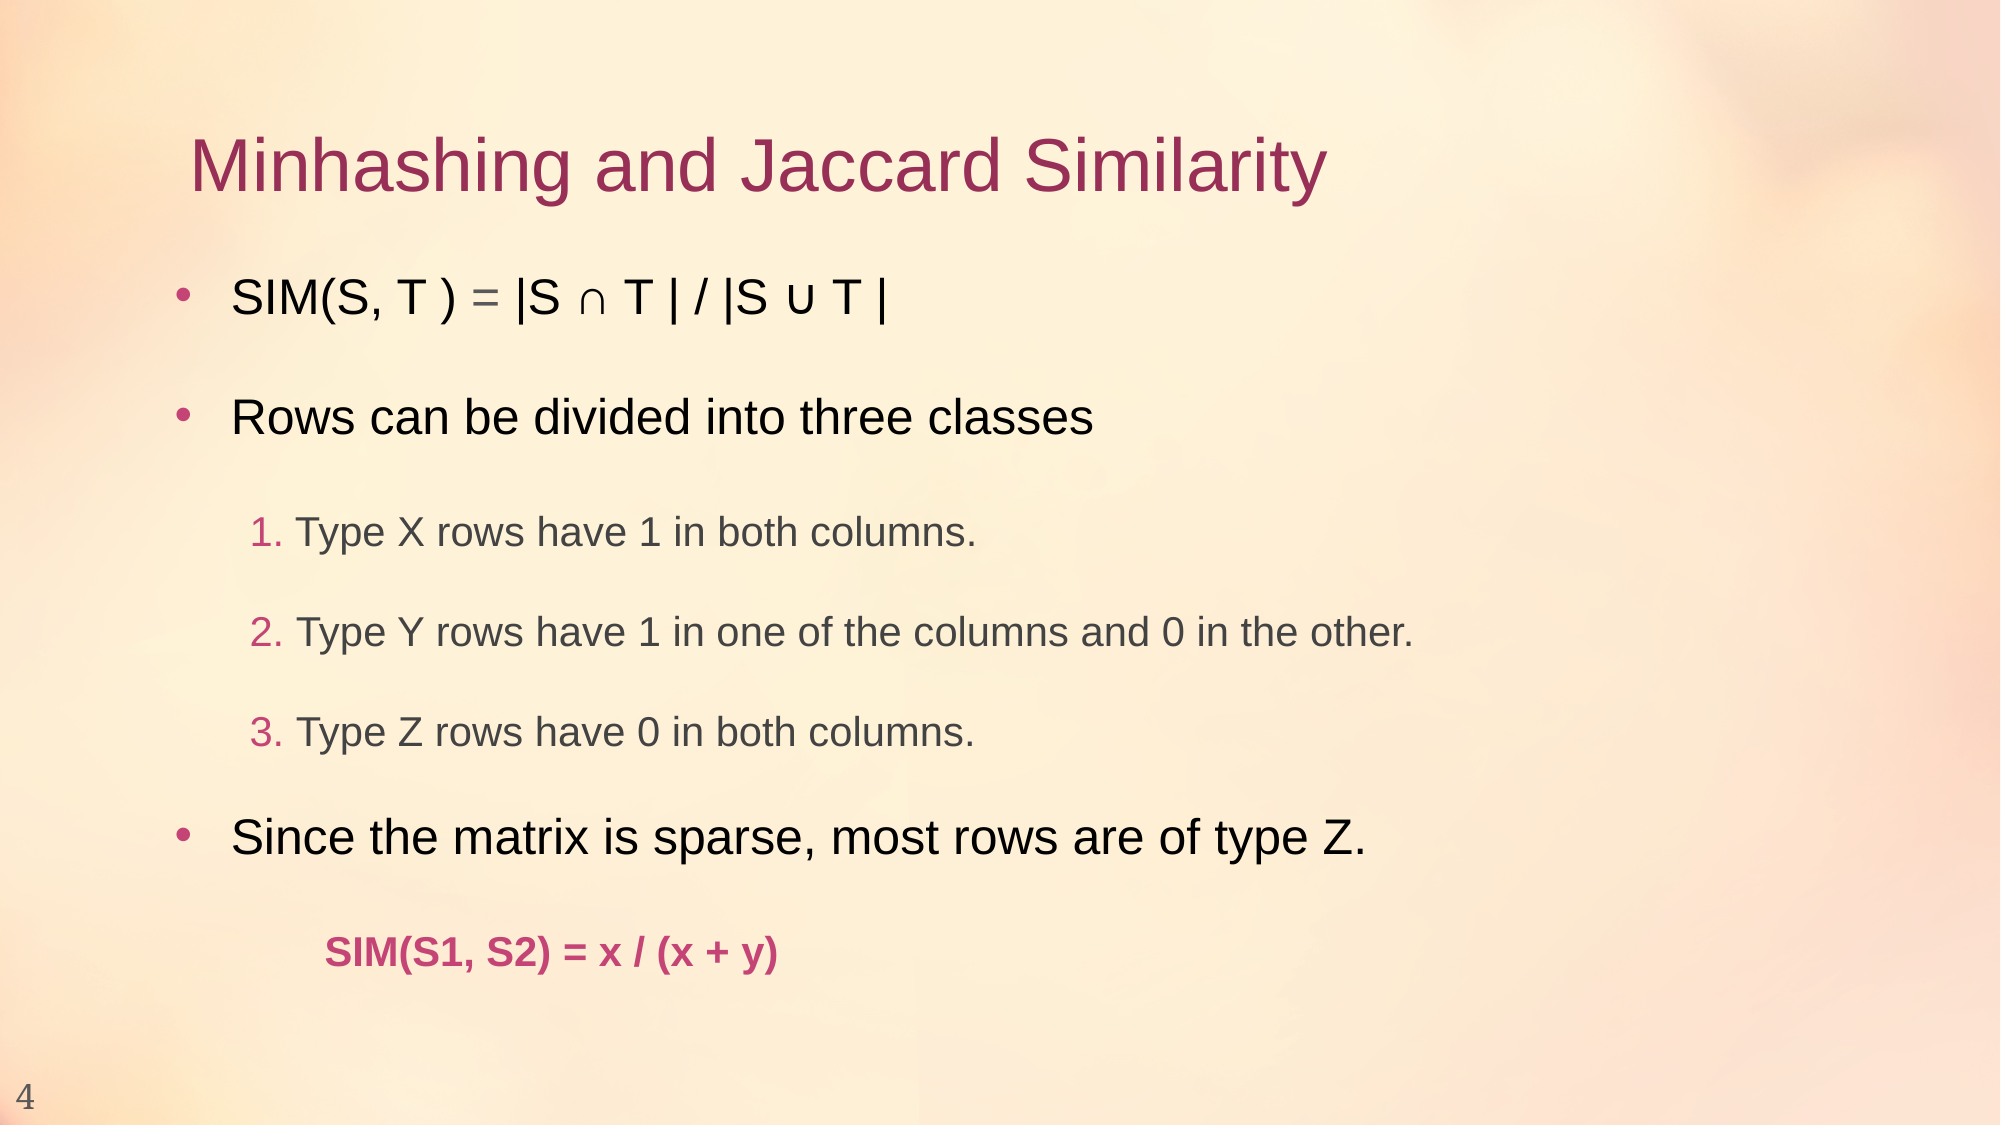

# Minhashing and Jaccard Similarity
SIM(S, T ) = |S ∩ T | / |S ∪ T |

Rows can be divided into three classes

1. Type X rows have 1 in both columns.
2. Type Y rows have 1 in one of the columns and 0 in the other.
3. Type Z rows have 0 in both columns.

Since the matrix is sparse, most rows are of type Z.

SIM(S1, S2) = x / (x + y)

4